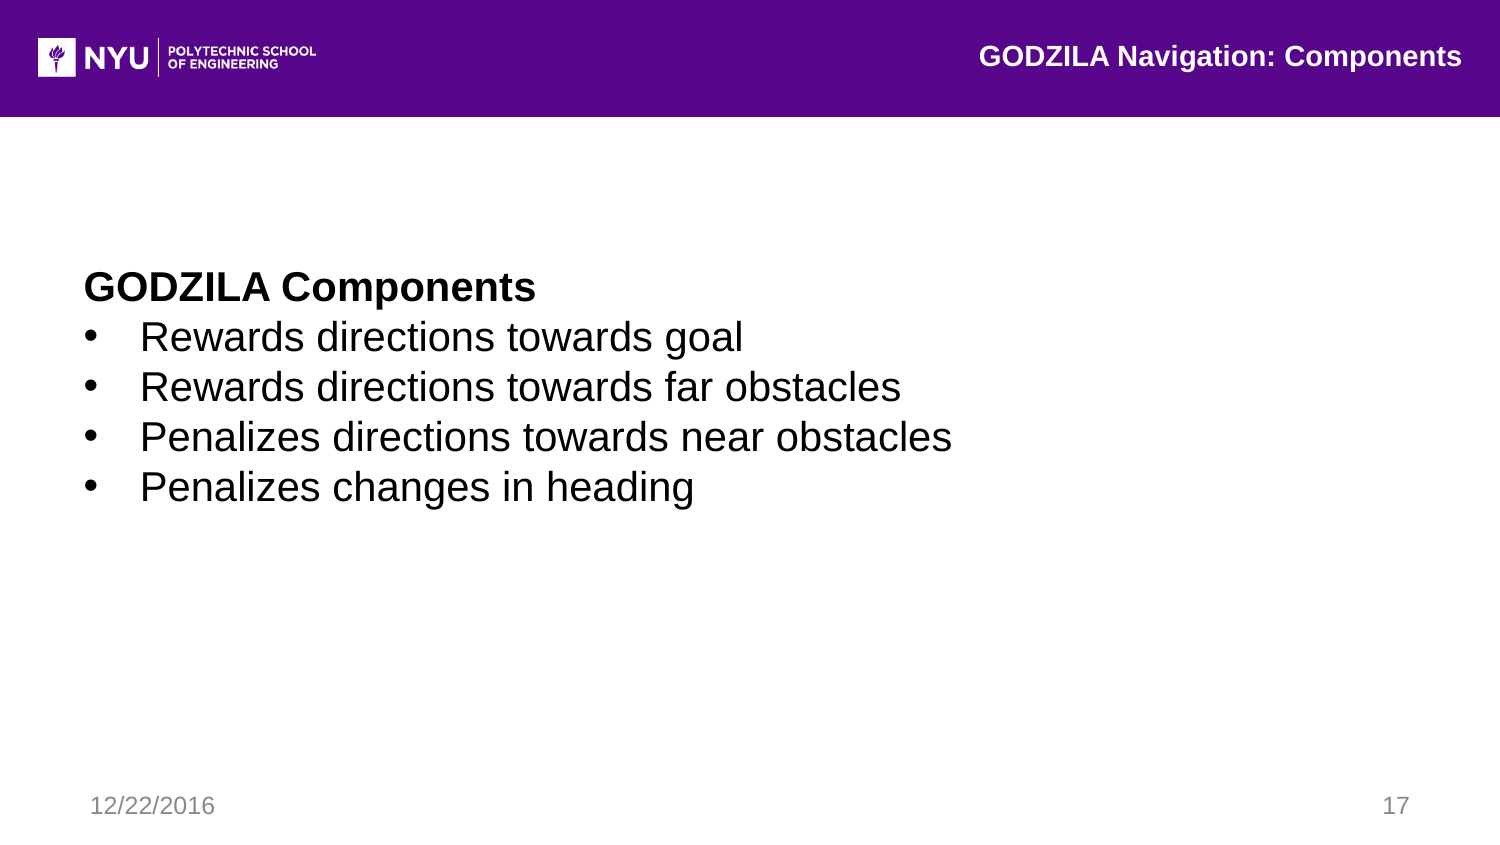

GODZILA Navigation: Components
GODZILA Components
Rewards directions towards goal
Rewards directions towards far obstacles
Penalizes directions towards near obstacles
Penalizes changes in heading
12/22/2016
17